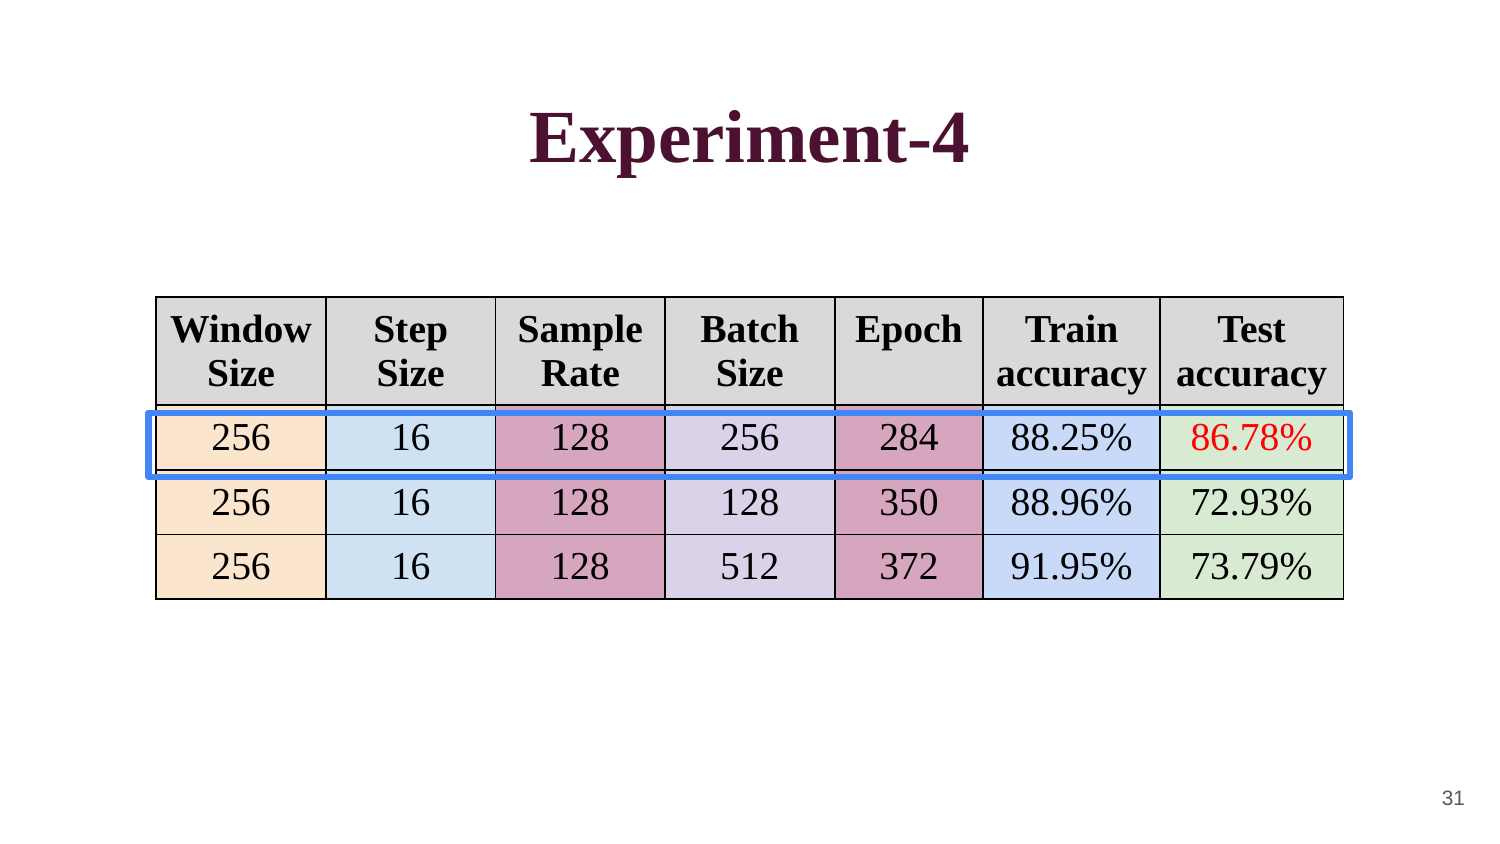

# Experiment-4
| Window Size | Step Size | Sample Rate | Batch Size | Epoch | Train accuracy | Test accuracy |
| --- | --- | --- | --- | --- | --- | --- |
| 256 | 16 | 128 | 256 | 284 | 88.25% | 86.78% |
| 256 | 16 | 128 | 128 | 350 | 88.96% | 72.93% |
| 256 | 16 | 128 | 512 | 372 | 91.95% | 73.79% |

31